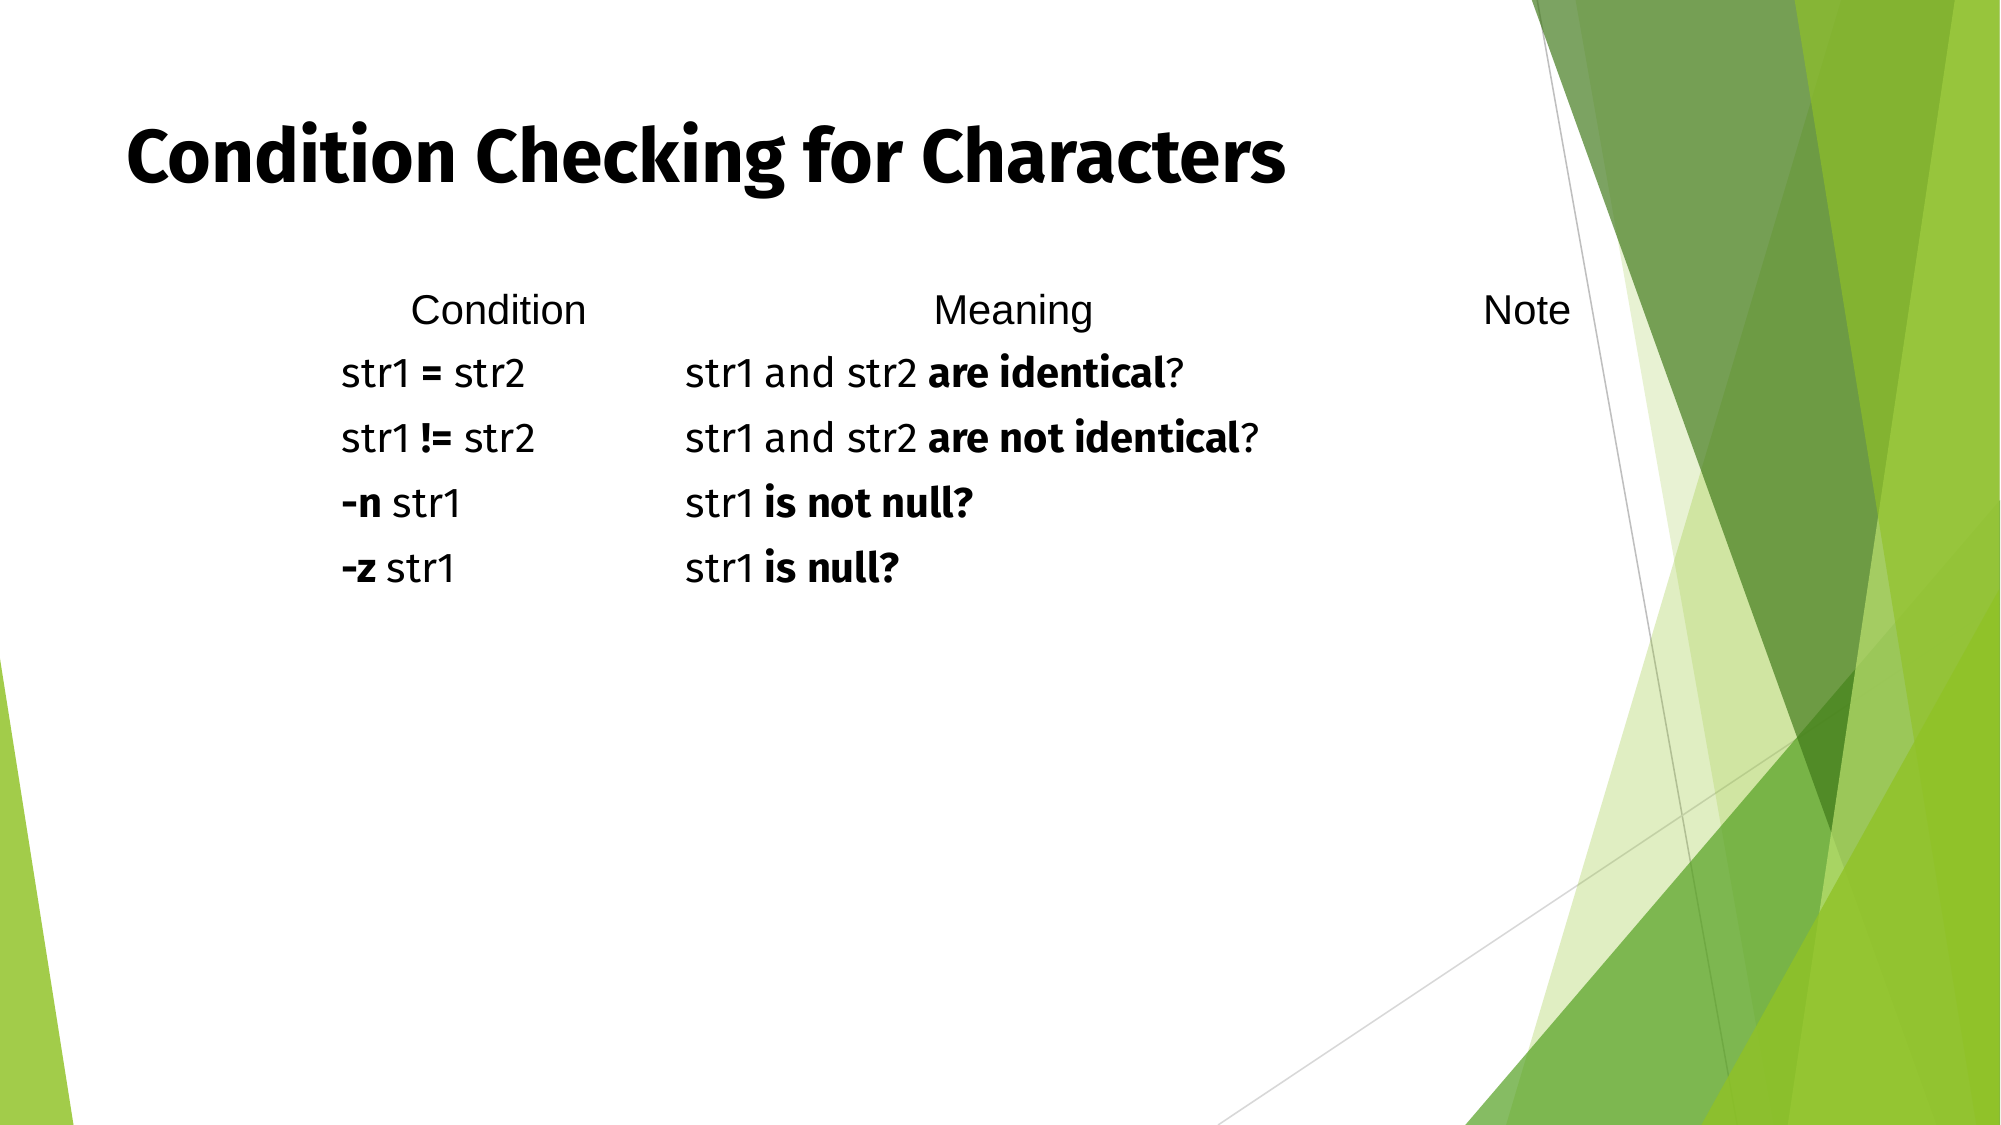

# Condition Checking for Characters
| Condition | Meaning | Note |
| --- | --- | --- |
| str1 = str2 | str1 and str2 are identical? |  |
| str1 != str2 | str1 and str2 are not identical? |  |
| -n str1 | str1 is not null? |  |
| -z str1 | str1 is null? |  |